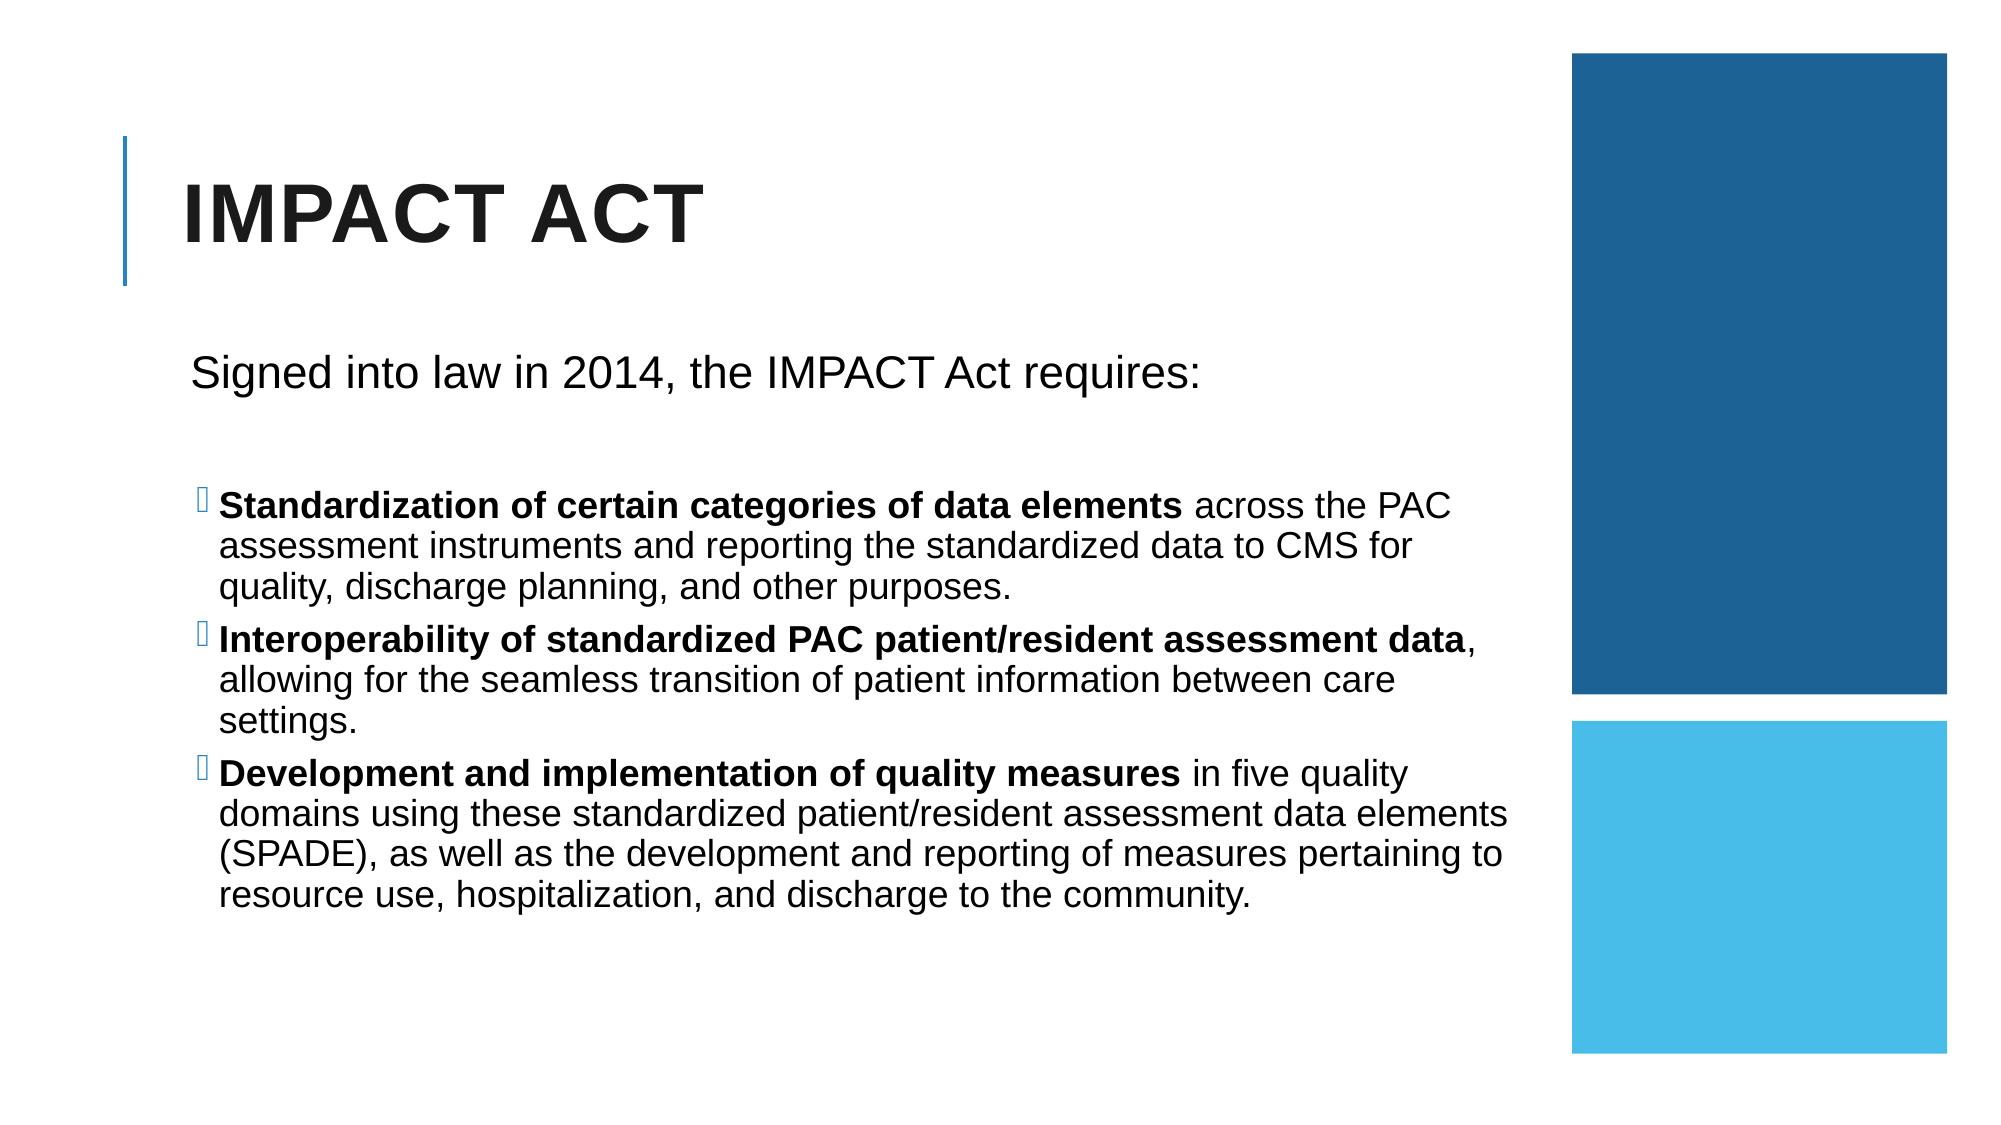

# IMPACT Act
Signed into law in 2014, the IMPACT Act requires:

Standardization of certain categories of data elements across the PAC assessment instruments and reporting the standardized data to CMS for quality, discharge planning, and other purposes.
Interoperability of standardized PAC patient/resident assessment data, allowing for the seamless transition of patient information between care settings.
Development and implementation of quality measures in five quality domains using these standardized patient/resident assessment data elements (SPADE), as well as the development and reporting of measures pertaining to resource use, hospitalization, and discharge to the community.